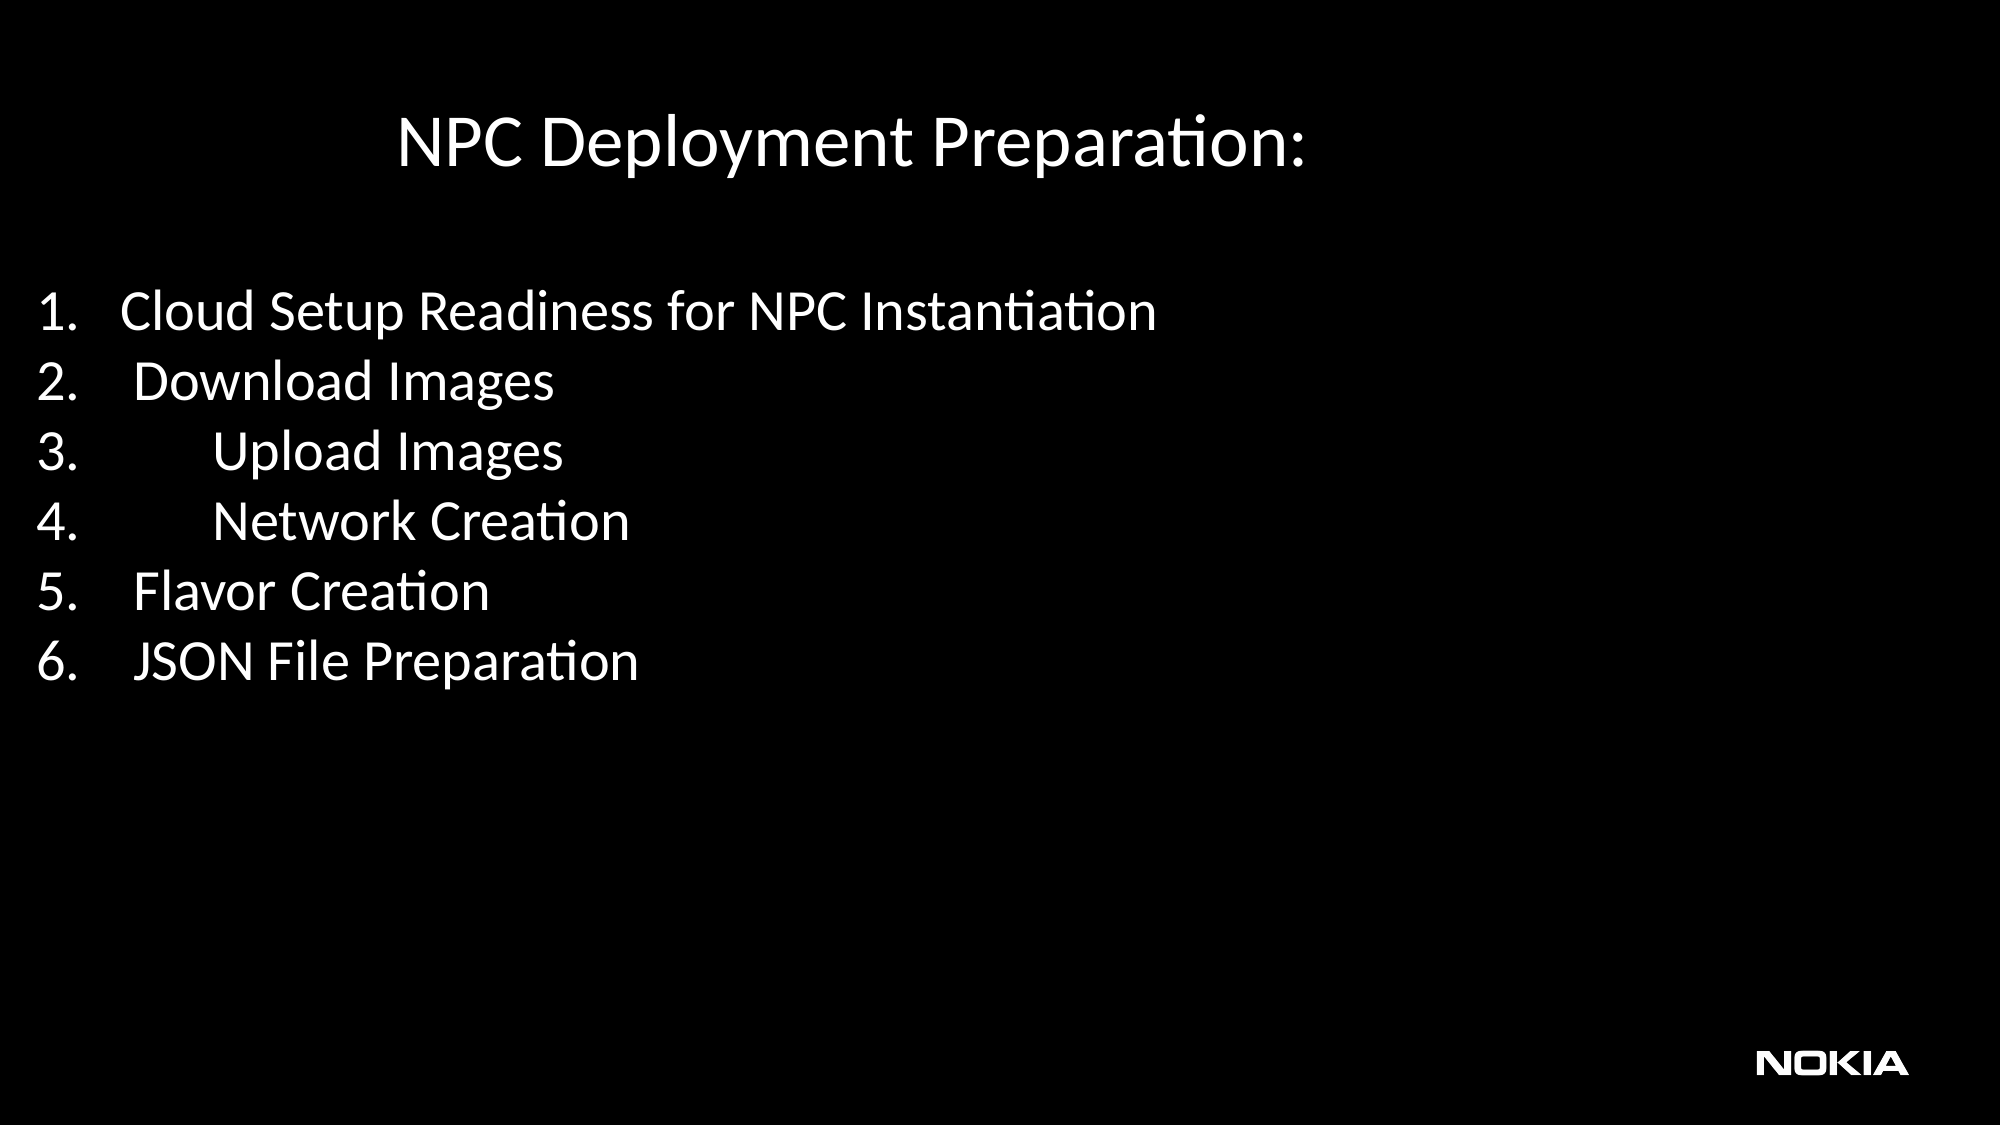

NPC Deployment Preparation:

1.   Cloud Setup Readiness for NPC Instantiation
2.    Download Images
3. 	  Upload Images
4.	  Network Creation
5.    Flavor Creation
6.    JSON File Preparation